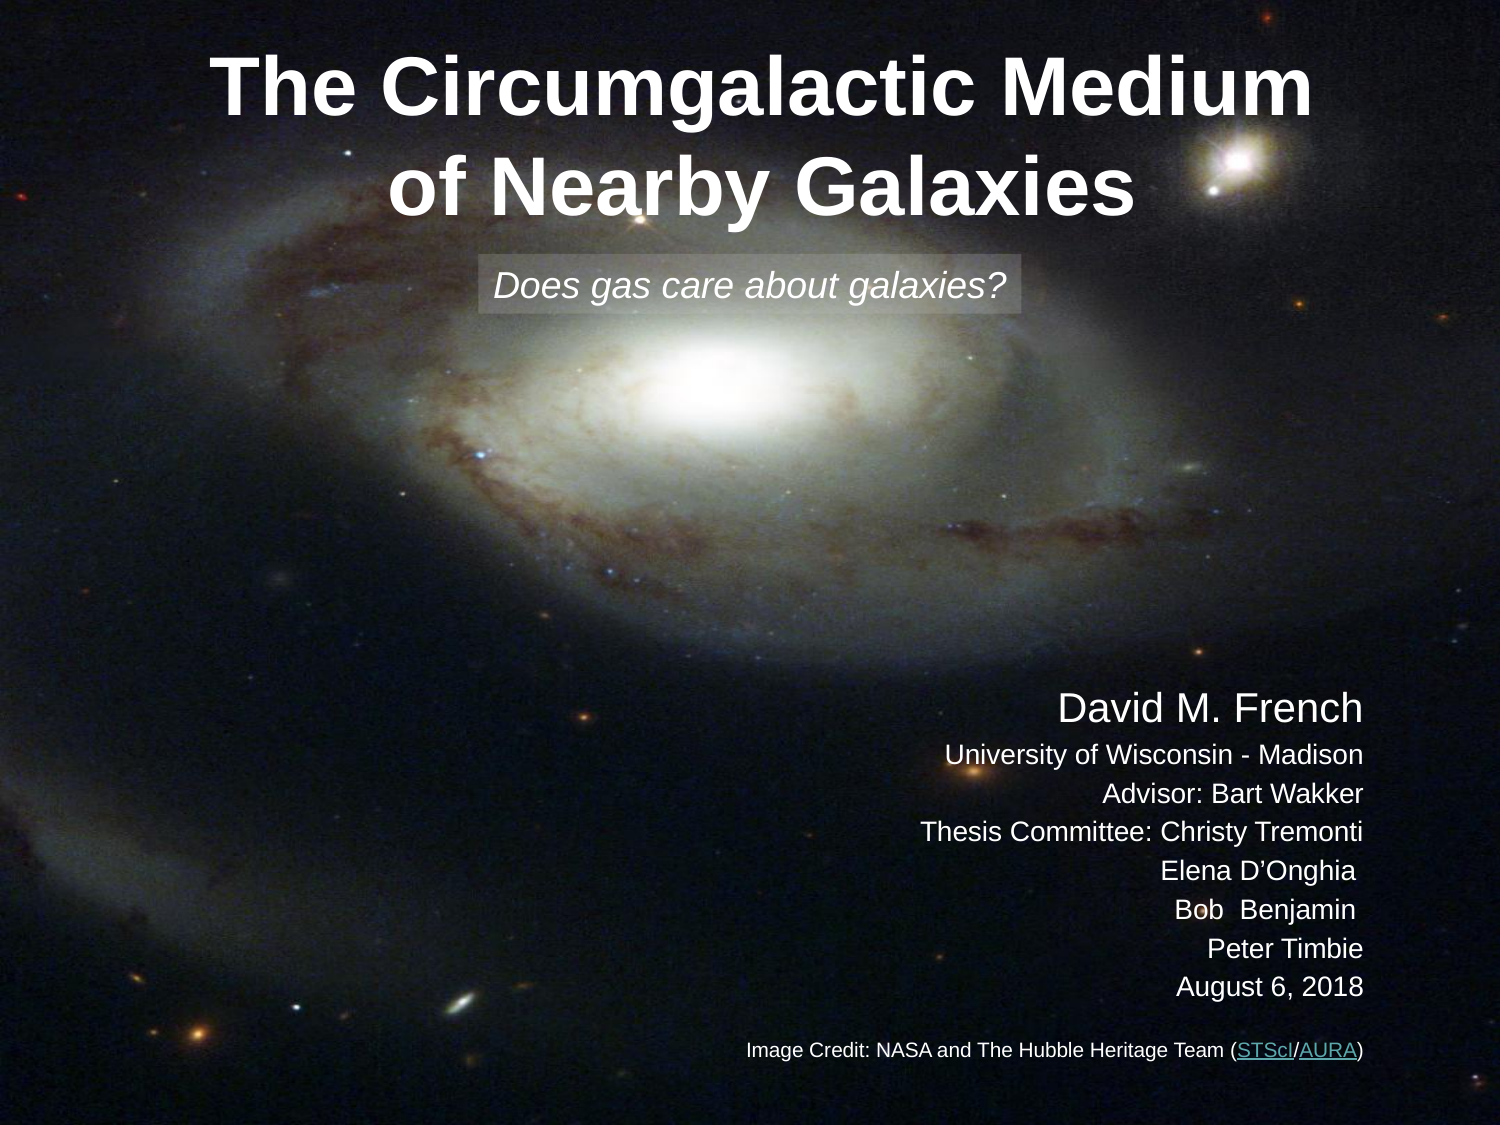

# The Circumgalactic Medium of Nearby Galaxies
Does gas care about galaxies?
David M. French
University of Wisconsin - Madison
Advisor: Bart Wakker
Thesis Committee: Christy Tremonti Elena D’Onghia
Bob  Benjamin
Peter Timbie
August 6, 2018

Image Credit: NASA and The Hubble Heritage Team (STScI/AURA)